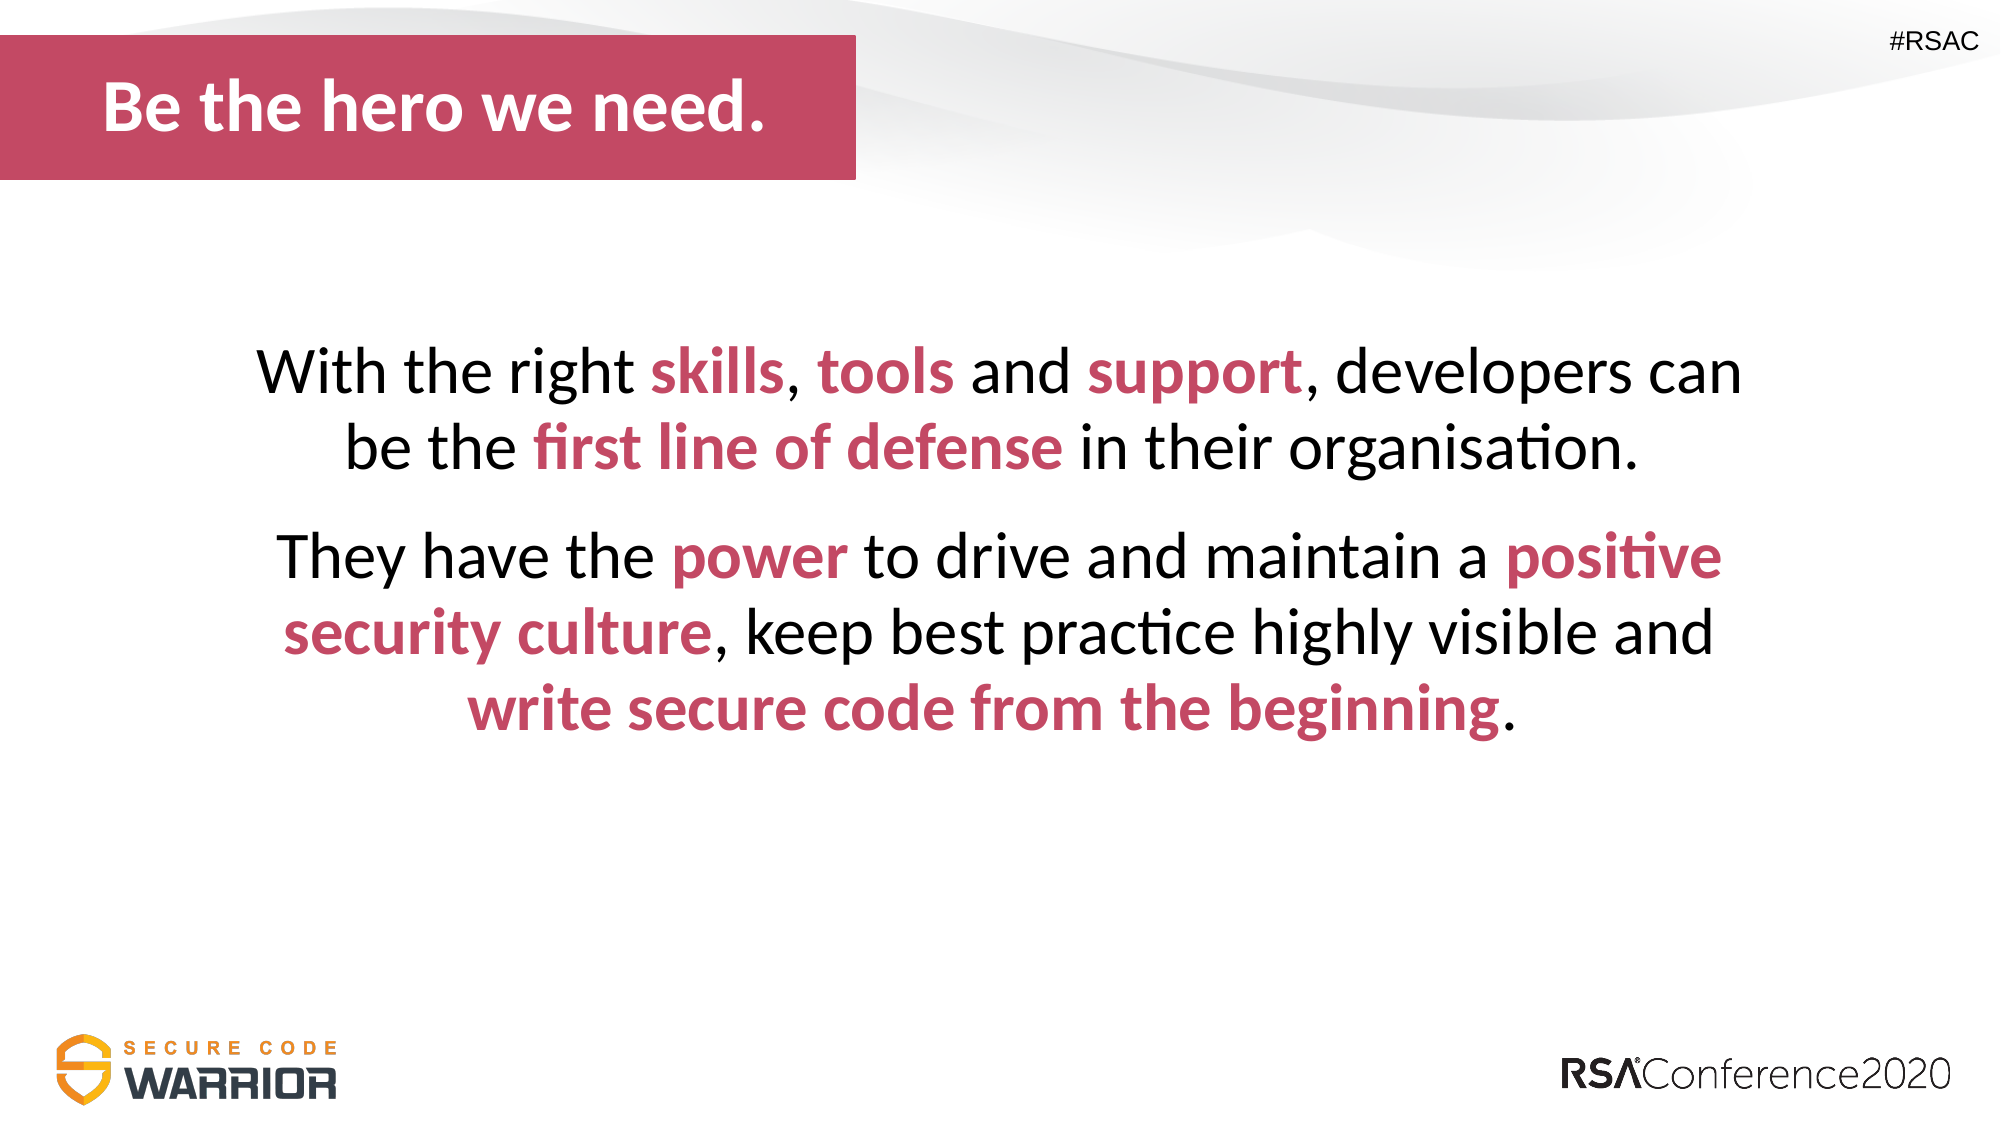

# Be the hero we need.

With the right skills, tools and support, developers can be the first line of defense in their organisation.
They have the power to drive and maintain a positive security culture, keep best practice highly visible and write secure code from the beginning.